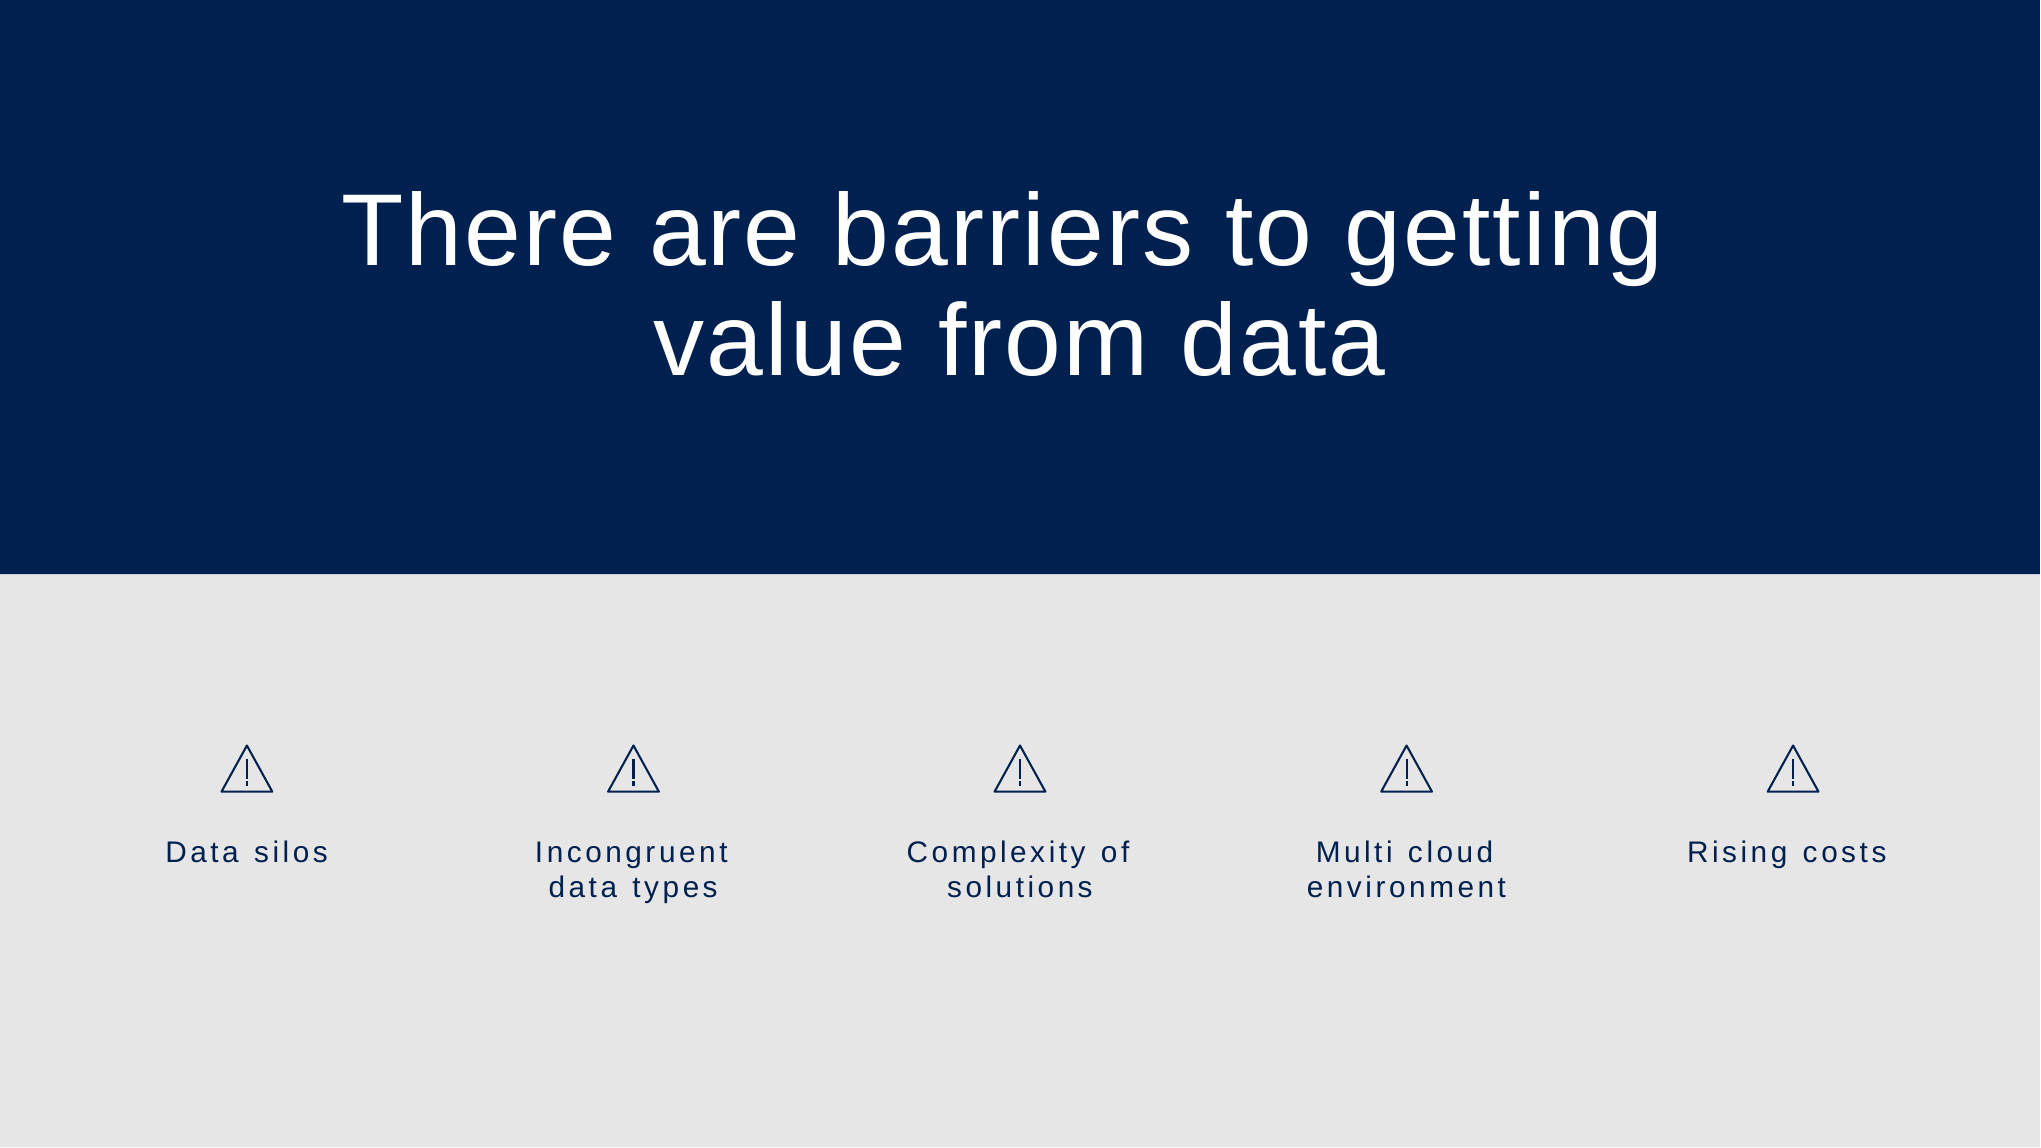

There are barriers to getting
value from data

Incongruent data types
Complexity of solutions
Multi cloud environment
Data silos
Rising costs

Data integration
Support for diverse data models
Unlimited
scale
Fully-managed infrastructure
Lower
TCO
On-premises, in the cloud or hybrid